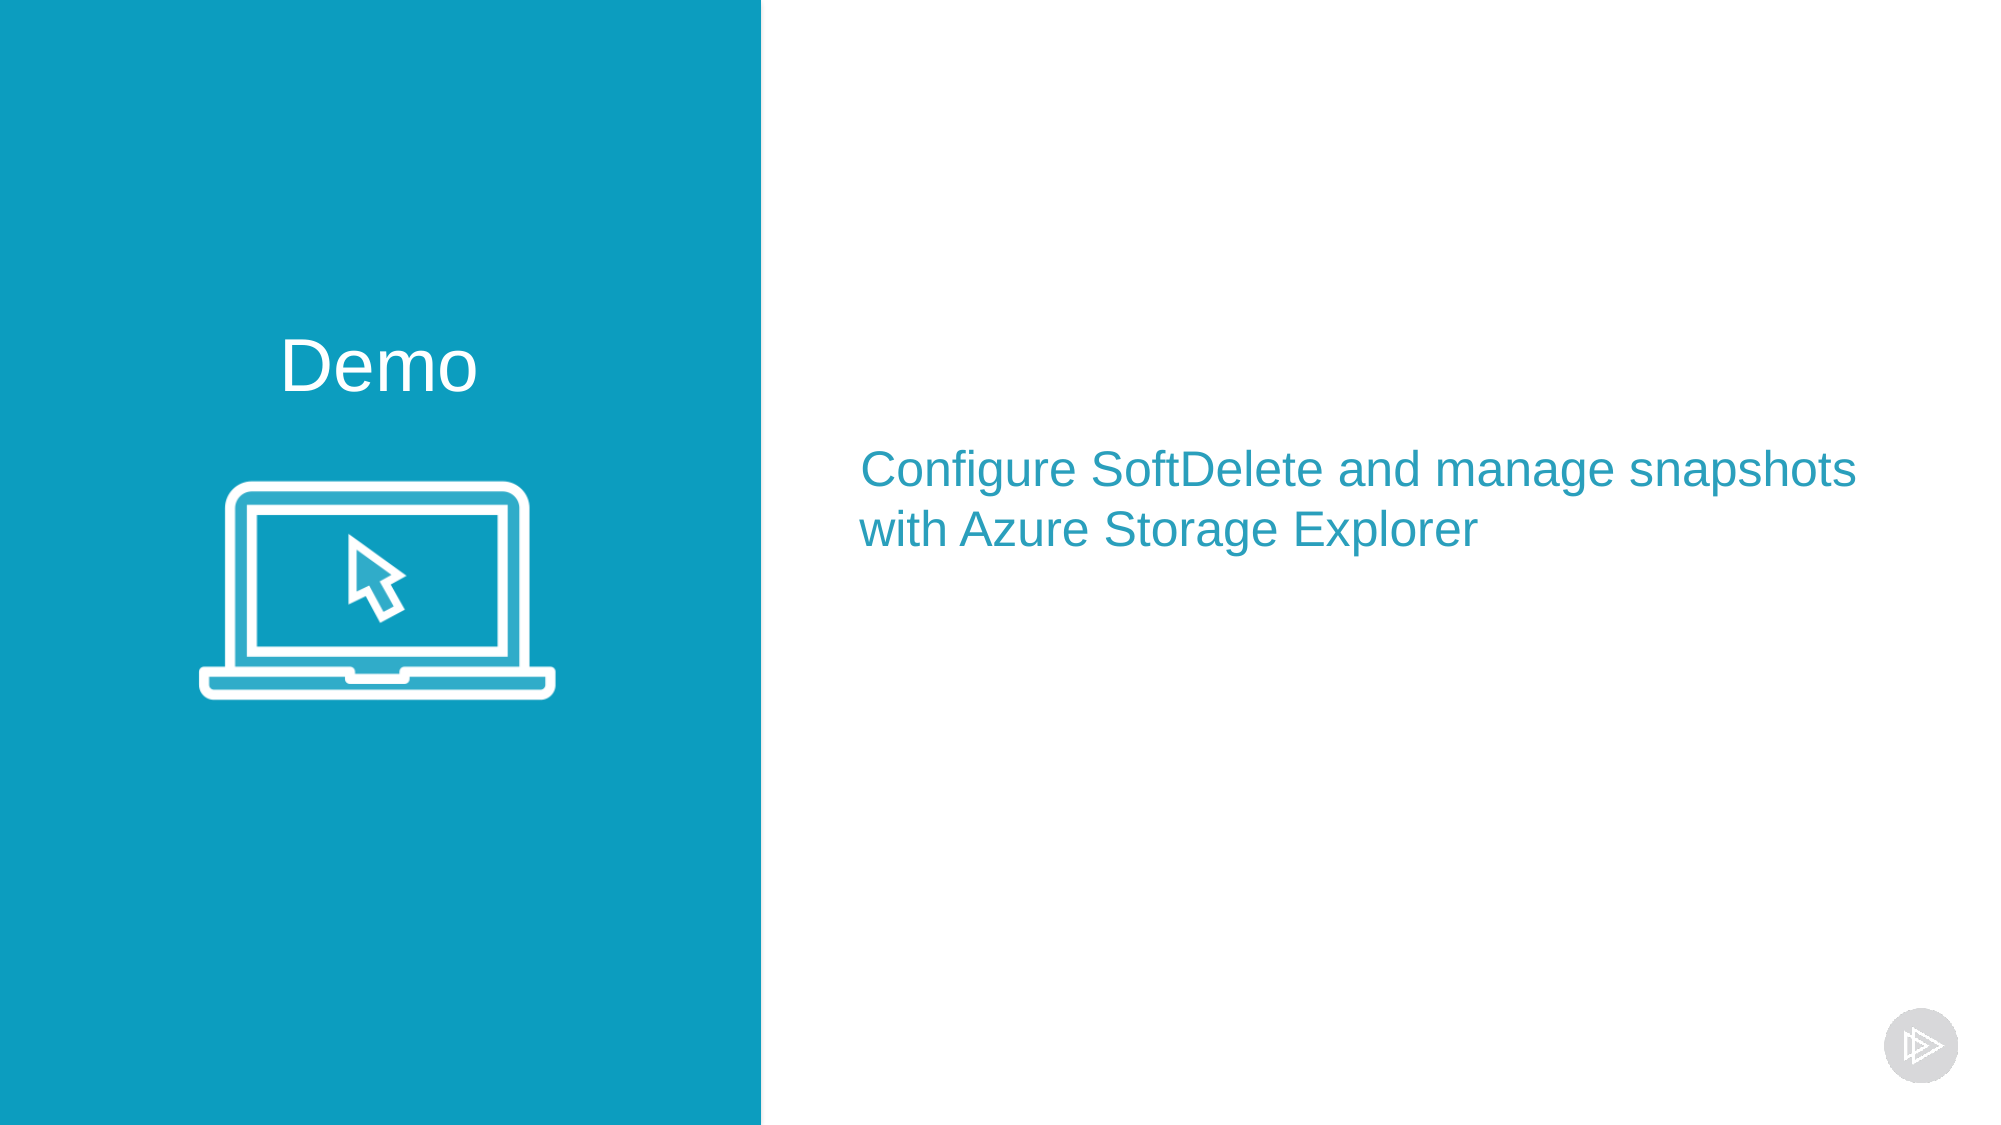

Configure SoftDelete and manage snapshots with Azure Storage Explorer